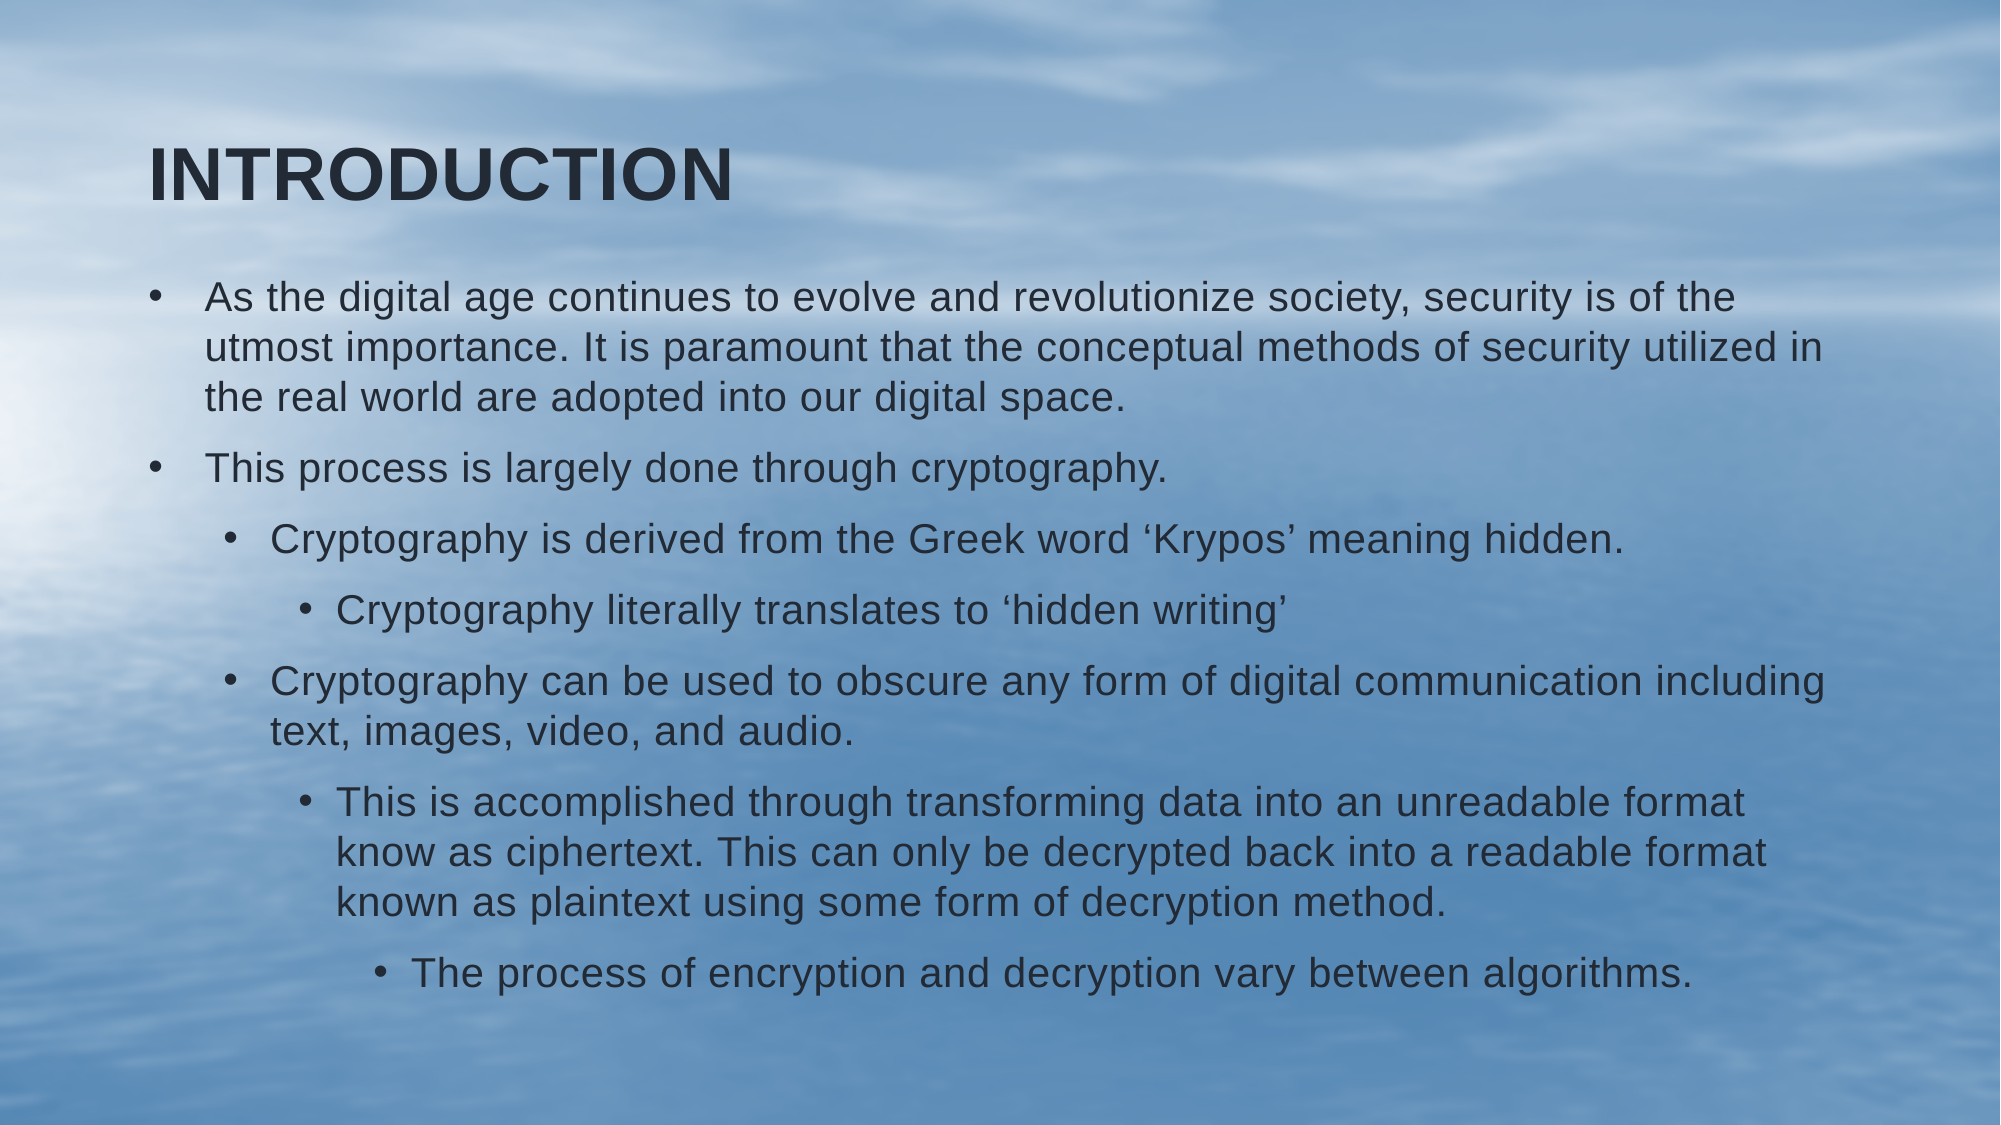

# Introduction
As the digital age continues to evolve and revolutionize society, security is of the utmost importance. It is paramount that the conceptual methods of security utilized in the real world are adopted into our digital space.
This process is largely done through cryptography.
Cryptography is derived from the Greek word ‘Krypos’ meaning hidden.
Cryptography literally translates to ‘hidden writing’
Cryptography can be used to obscure any form of digital communication including text, images, video, and audio.
This is accomplished through transforming data into an unreadable format know as ciphertext. This can only be decrypted back into a readable format known as plaintext using some form of decryption method.
The process of encryption and decryption vary between algorithms.